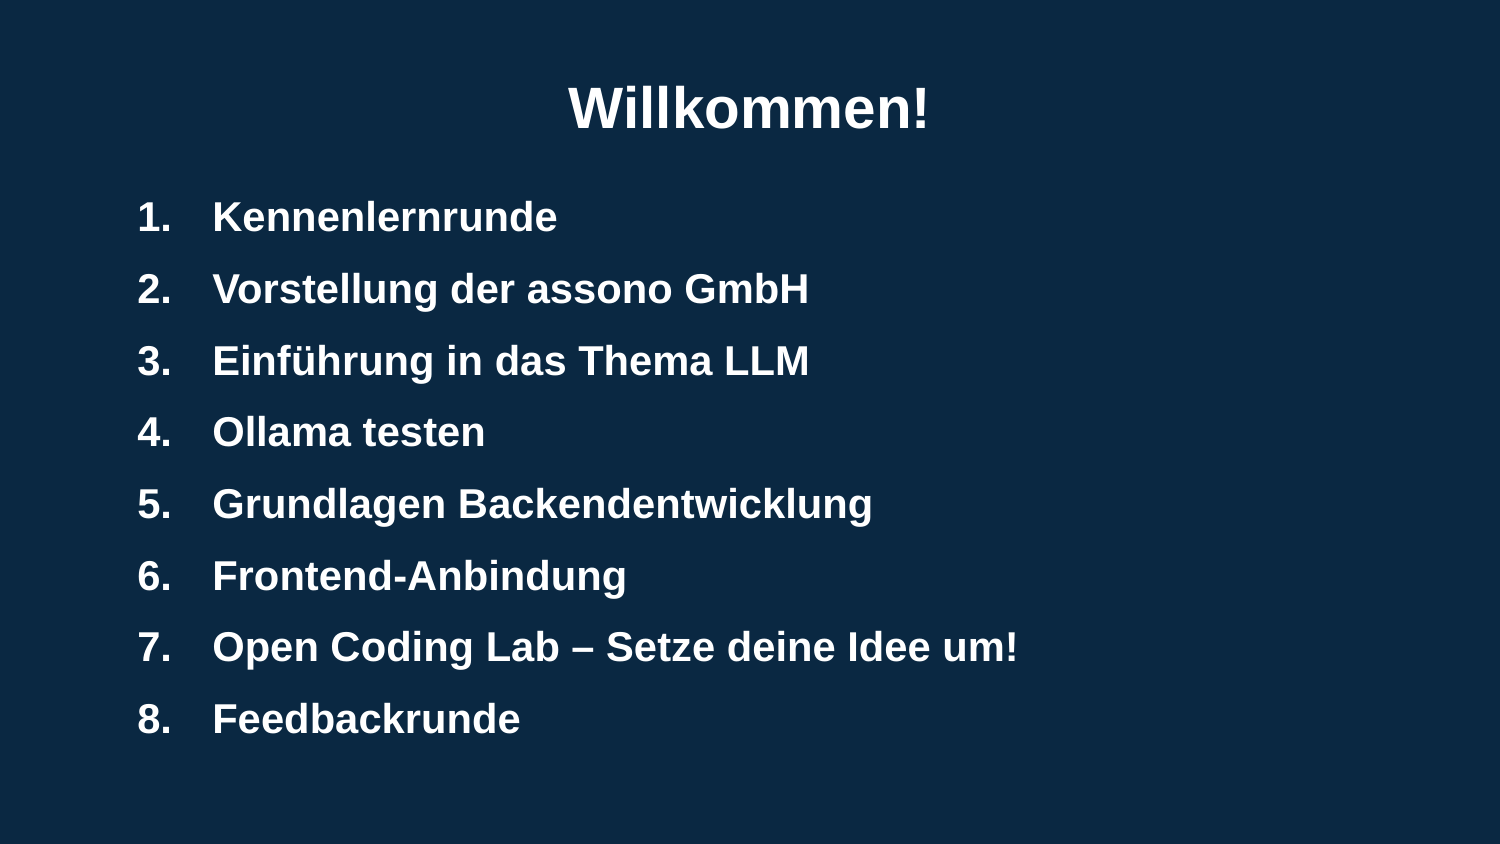

Willkommen!
Kennenlernrunde
Vorstellung der assono GmbH
Einführung in das Thema LLM
Ollama testen
Grundlagen Backendentwicklung
Frontend-Anbindung
Open Coding Lab – Setze deine Idee um!
Feedbackrunde